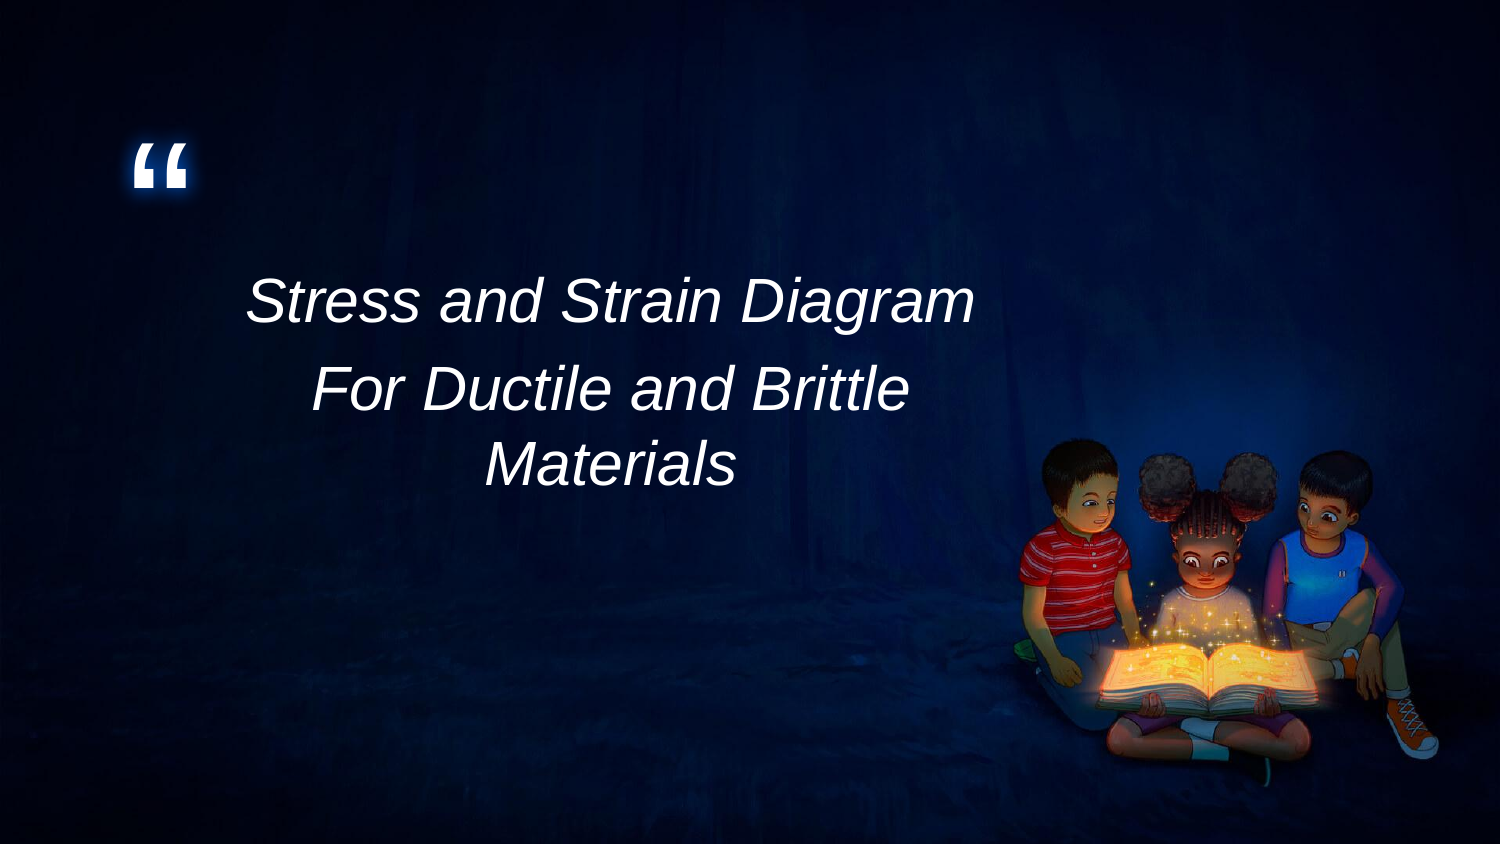

Stress and Strain Diagram
For Ductile and Brittle Materials